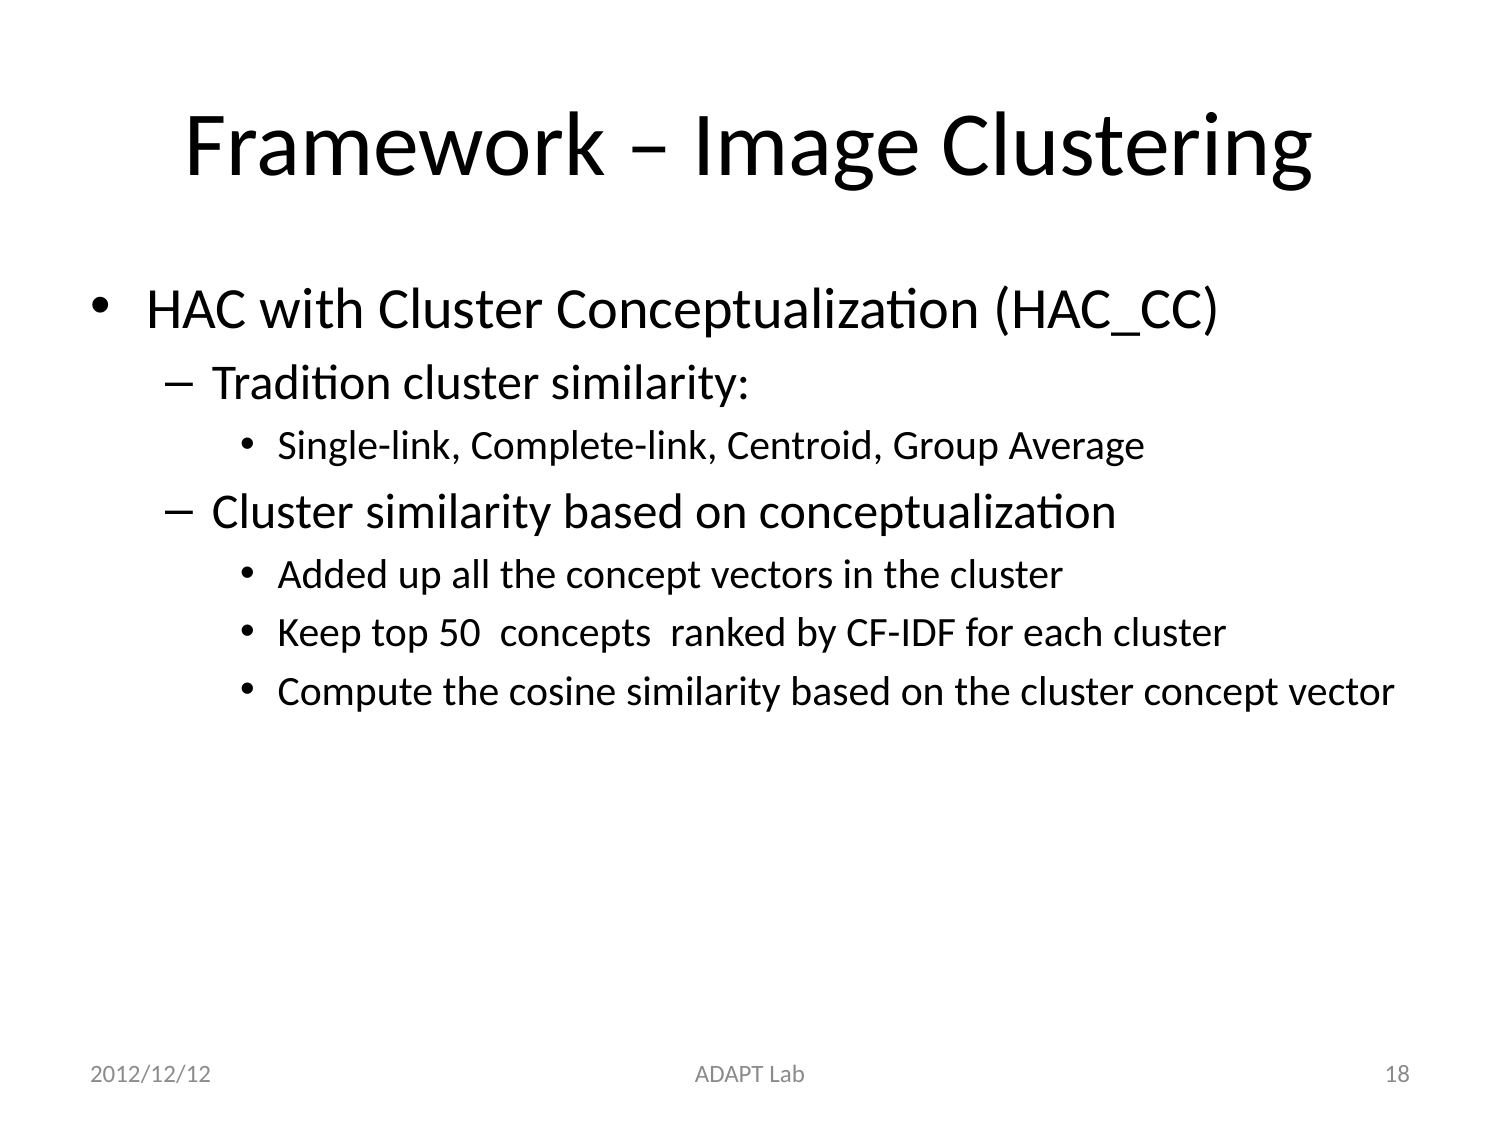

# Framework – Image Clustering
HAC with Cluster Conceptualization (HAC_CC)
Tradition cluster similarity:
Single-link, Complete-link, Centroid, Group Average
Cluster similarity based on conceptualization
Added up all the concept vectors in the cluster
Keep top 50  concepts  ranked by CF-IDF for each cluster
Compute the cosine similarity based on the cluster concept vector
2012/12/12
ADAPT Lab
18